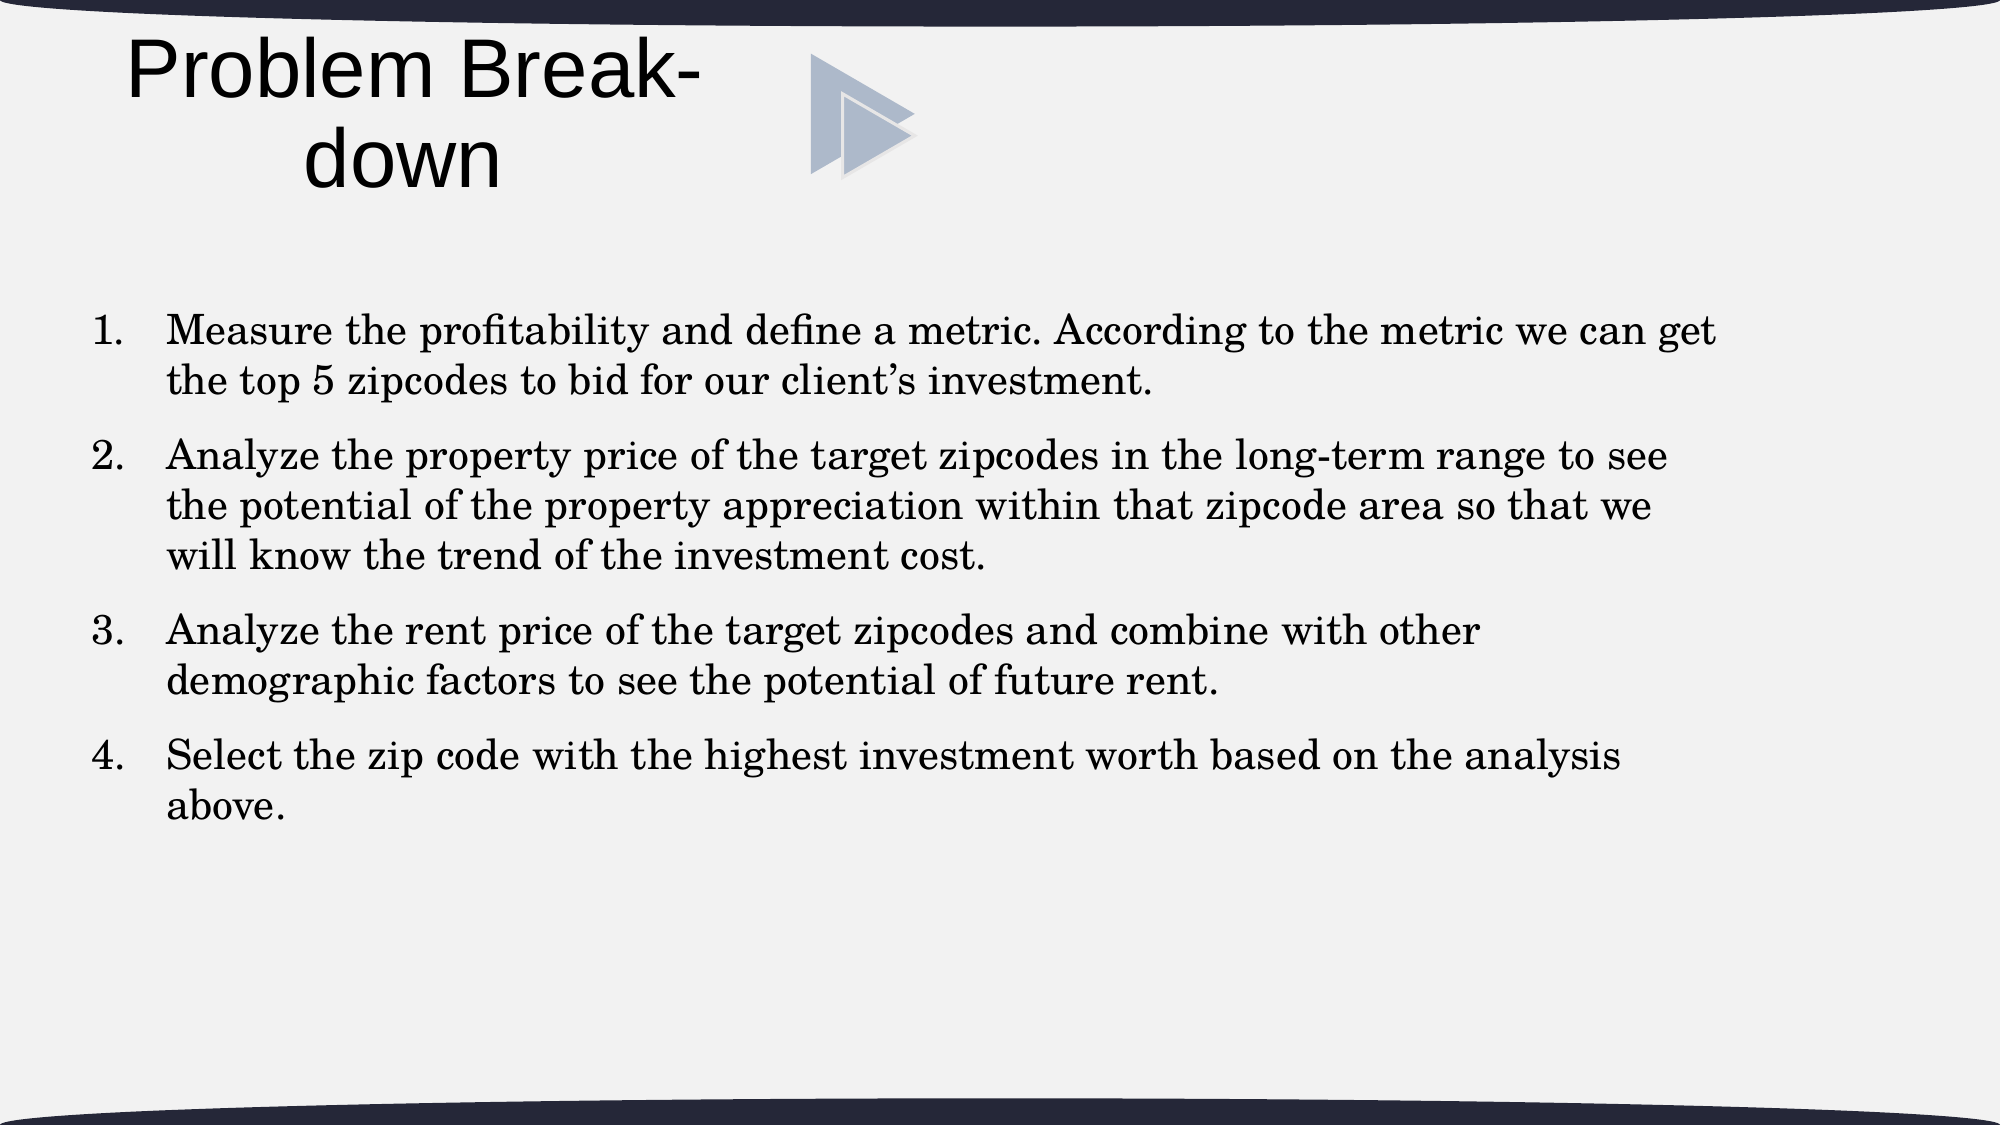

# Problem Break-down

Measure the profitability and define a metric. According to the metric we can get the top 5 zipcodes to bid for our client’s investment.
Analyze the property price of the target zipcodes in the long-term range to see the potential of the property appreciation within that zipcode area so that we will know the trend of the investment cost.
Analyze the rent price of the target zipcodes and combine with other demographic factors to see the potential of future rent.
Select the zip code with the highest investment worth based on the analysis above.